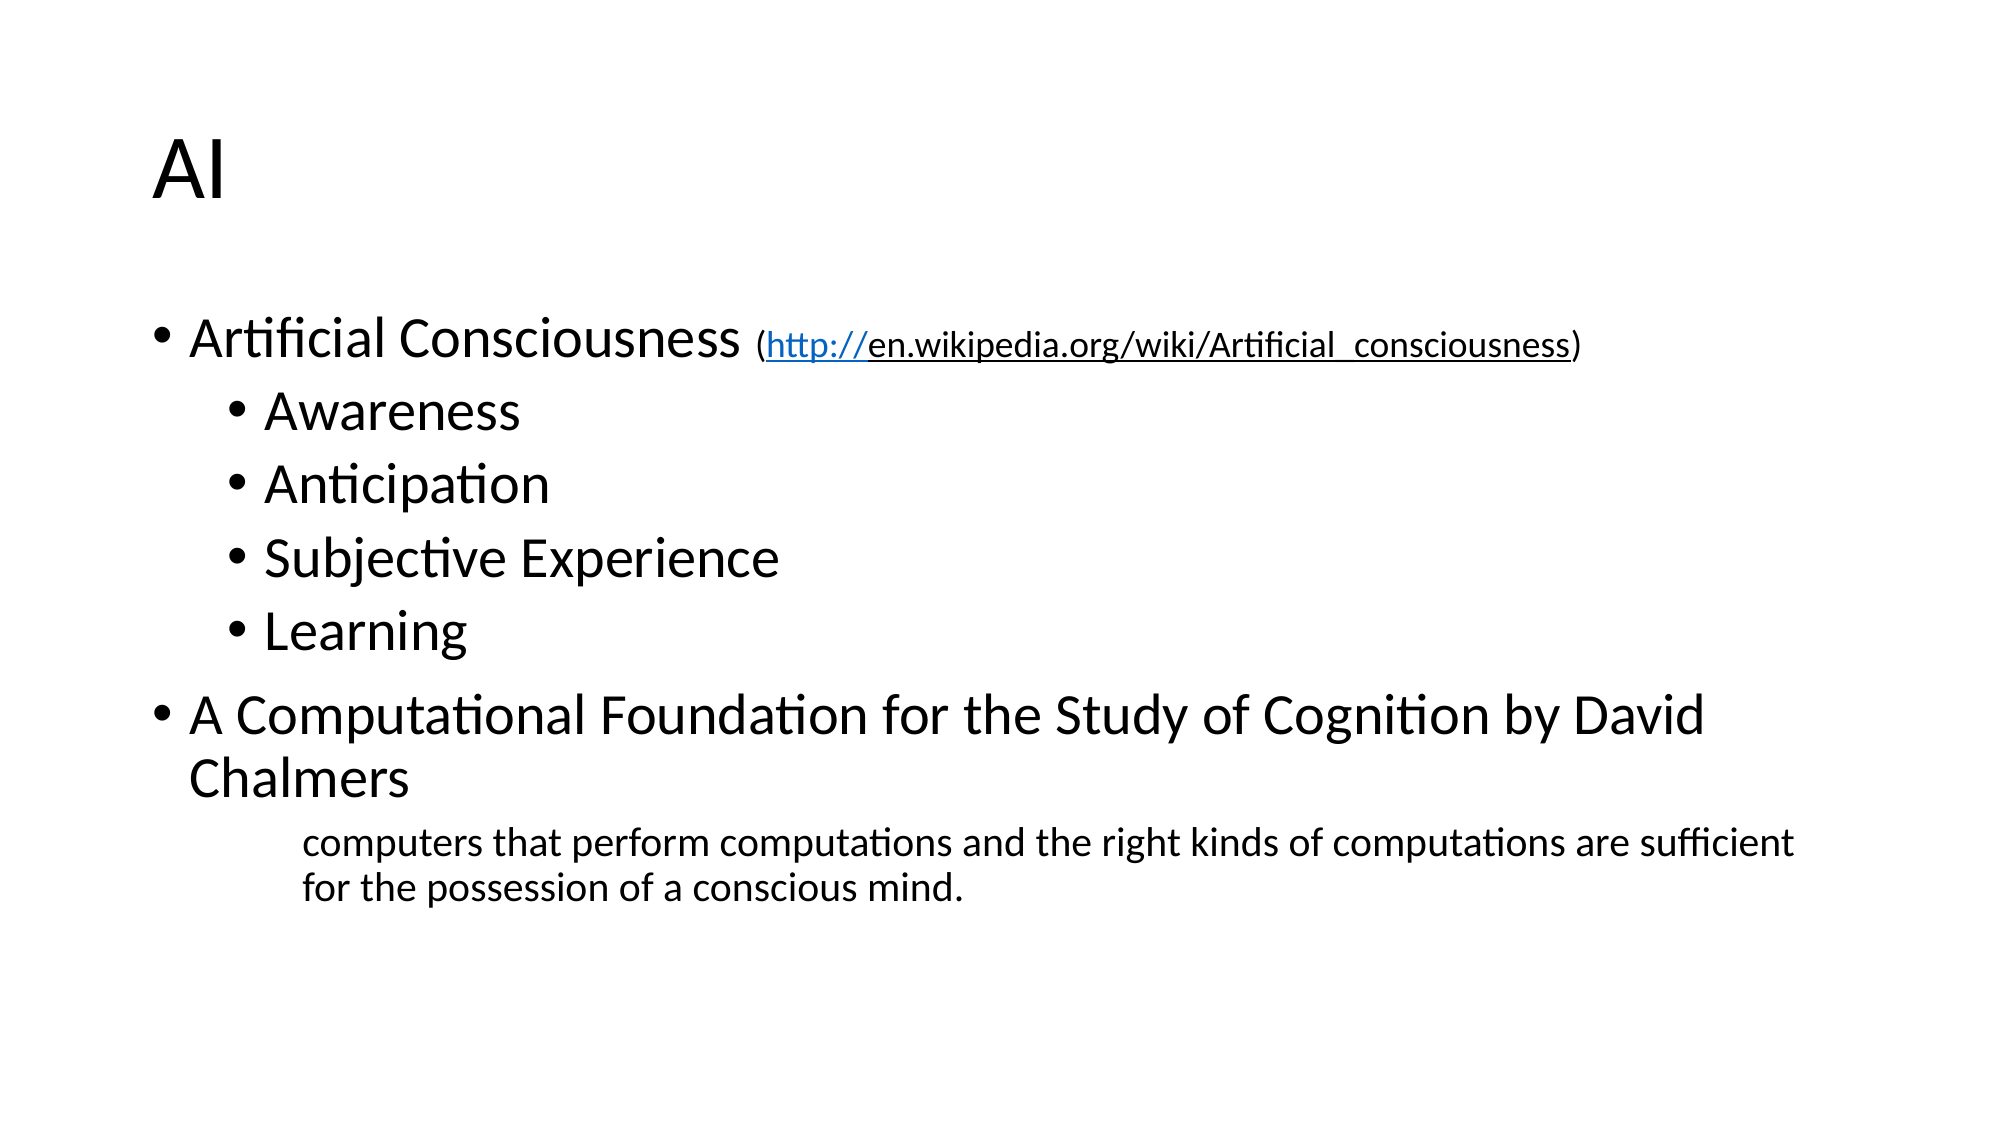

# AI
Artificial Consciousness (http://en.wikipedia.org/wiki/Artificial_consciousness)
Awareness
Anticipation
Subjective Experience
Learning
A Computational Foundation for the Study of Cognition by David Chalmers
computers that perform computations and the right kinds of computations are sufficient for the possession of a conscious mind.